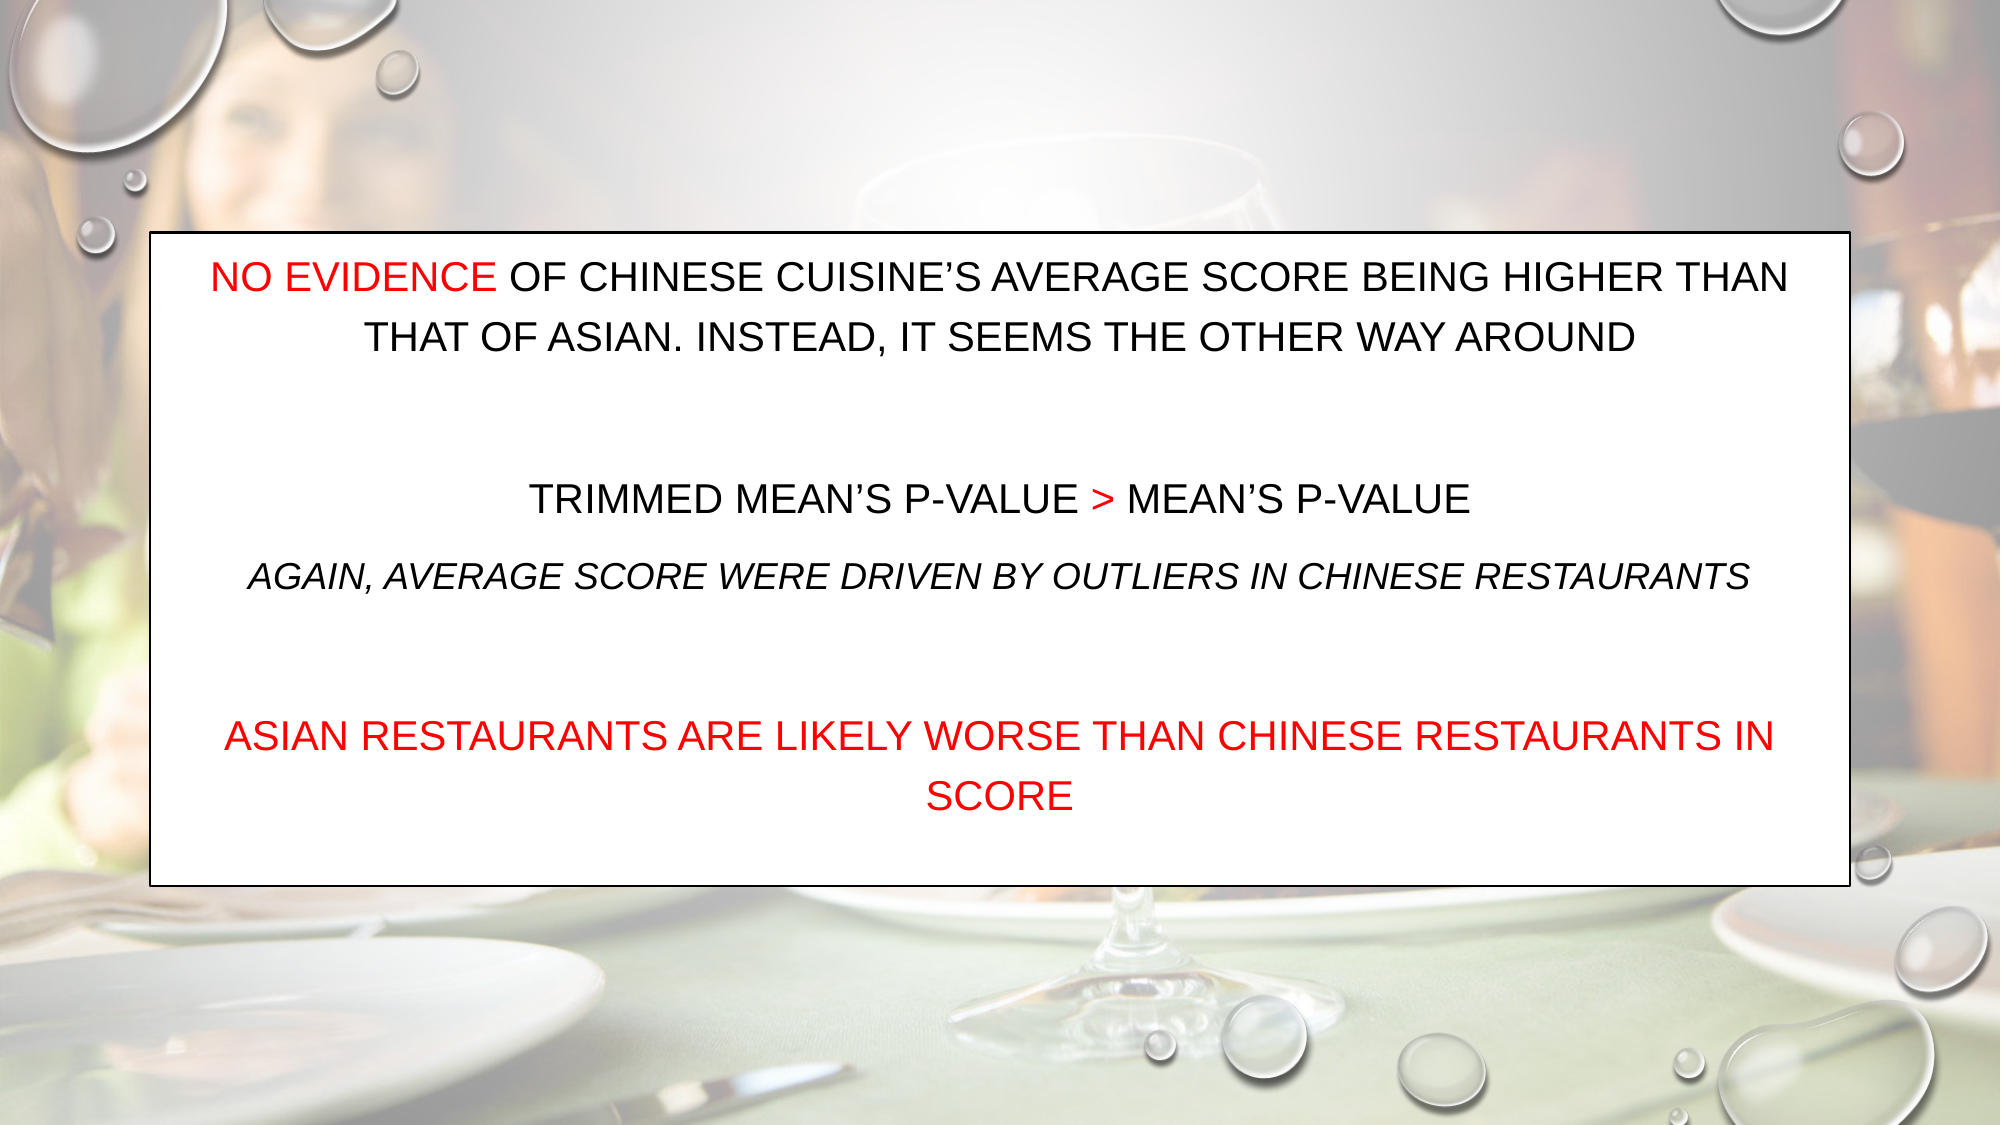

#
no evidence of Chinese cuisine’s Average score being higher than that of Asian. Instead, it seems the other way around

trimmed mean’s p-value > mean’s P-Value
AGAIN, AVERAGE SCORE WERE DRIVEN BY OUTLIERS IN CHINESE RESTAURANTS

Asian restaurants are likely worse than Chinese restaurants in Score